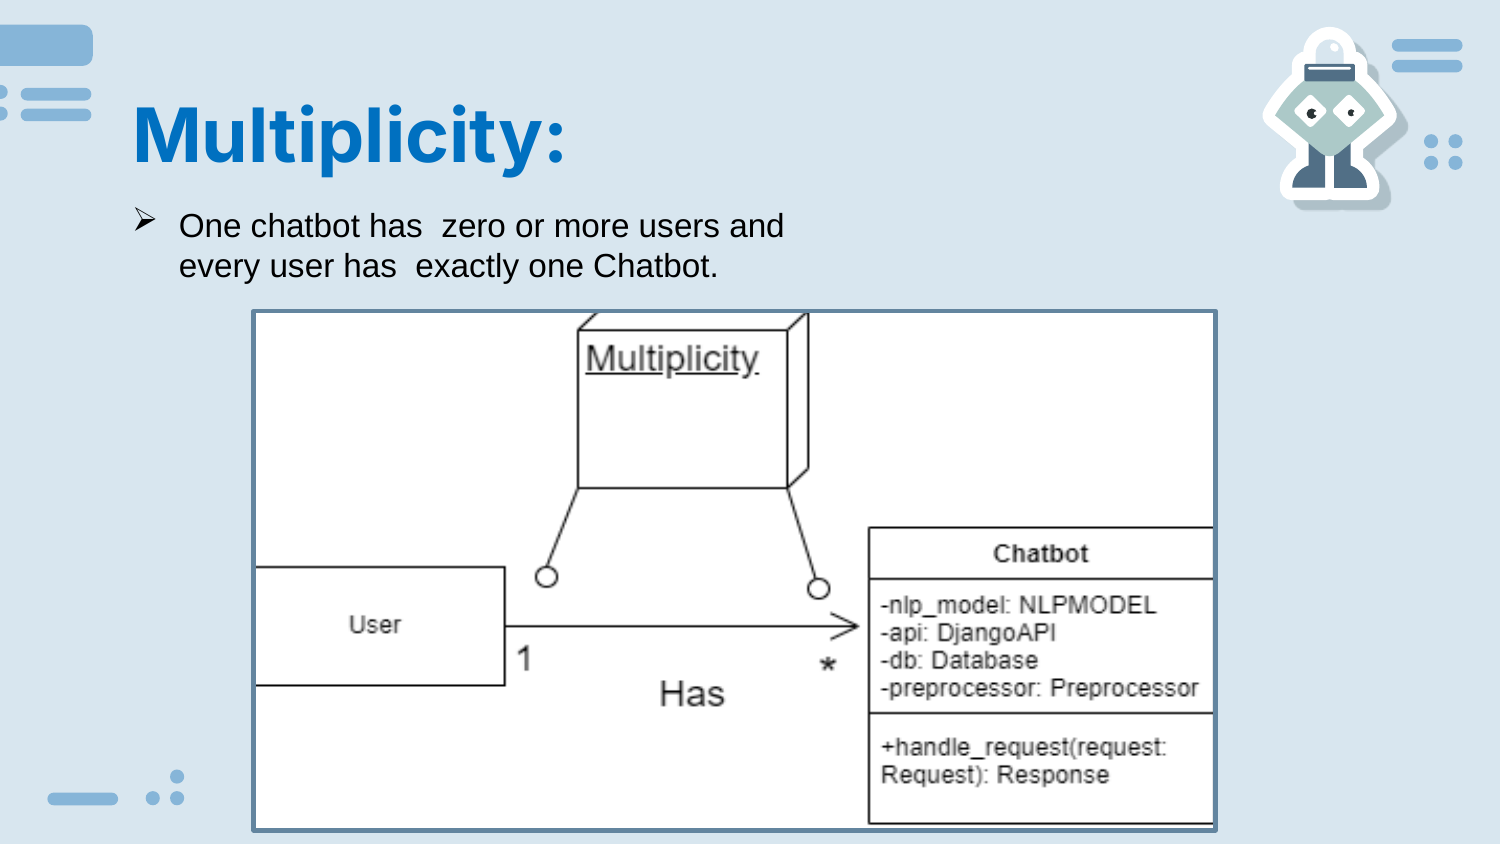

# Multiplicity:
One chatbot has  zero or more users and
every user has  exactly one Chatbot.